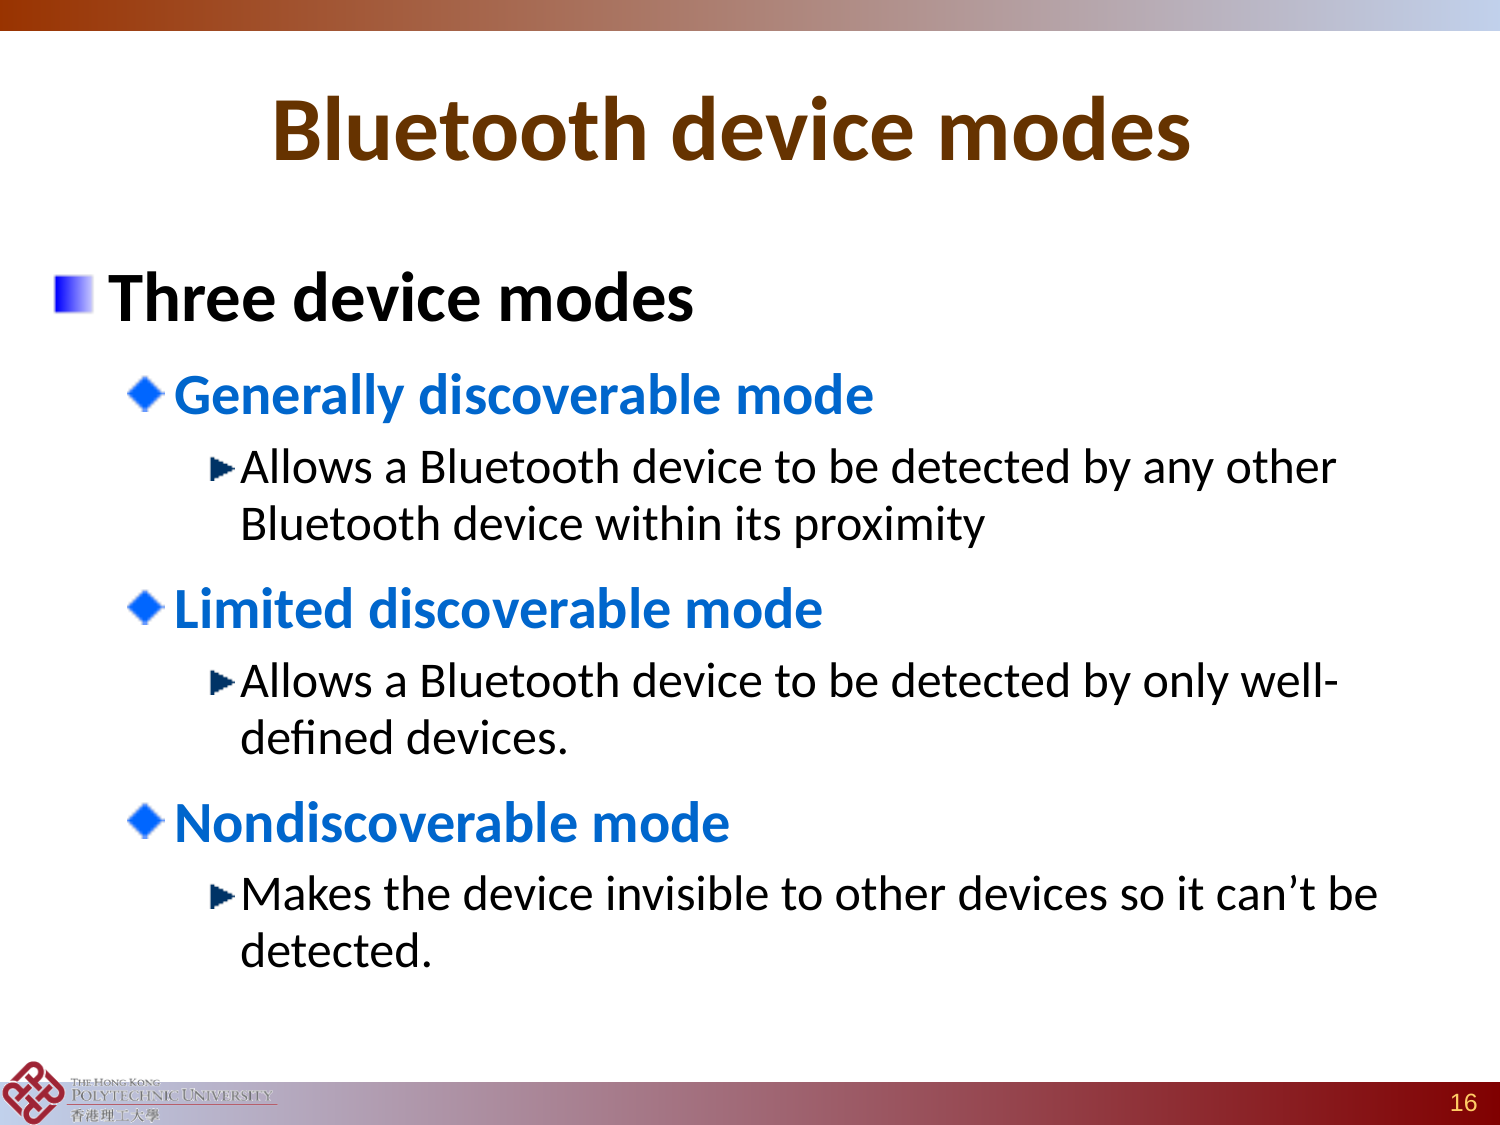

# Bluetooth device modes
Three device modes
Generally discoverable mode
Allows a Bluetooth device to be detected by any other Bluetooth device within its proximity
Limited discoverable mode
Allows a Bluetooth device to be detected by only well-defined devices.
Nondiscoverable mode
Makes the device invisible to other devices so it can’t be detected.